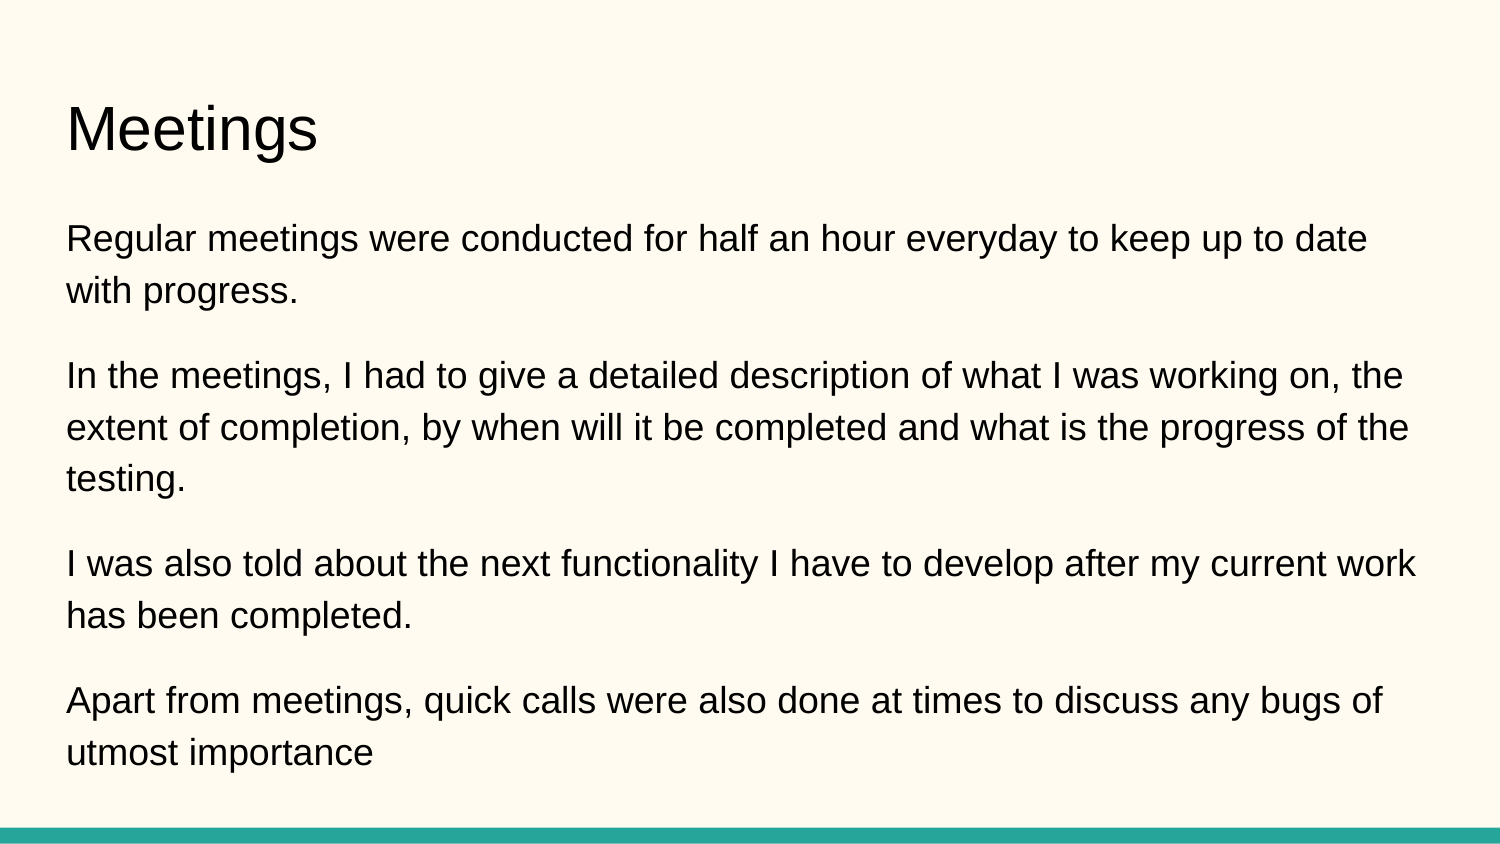

# Meetings
Regular meetings were conducted for half an hour everyday to keep up to date with progress.
In the meetings, I had to give a detailed description of what I was working on, the extent of completion, by when will it be completed and what is the progress of the testing.
I was also told about the next functionality I have to develop after my current work has been completed.
Apart from meetings, quick calls were also done at times to discuss any bugs of utmost importance